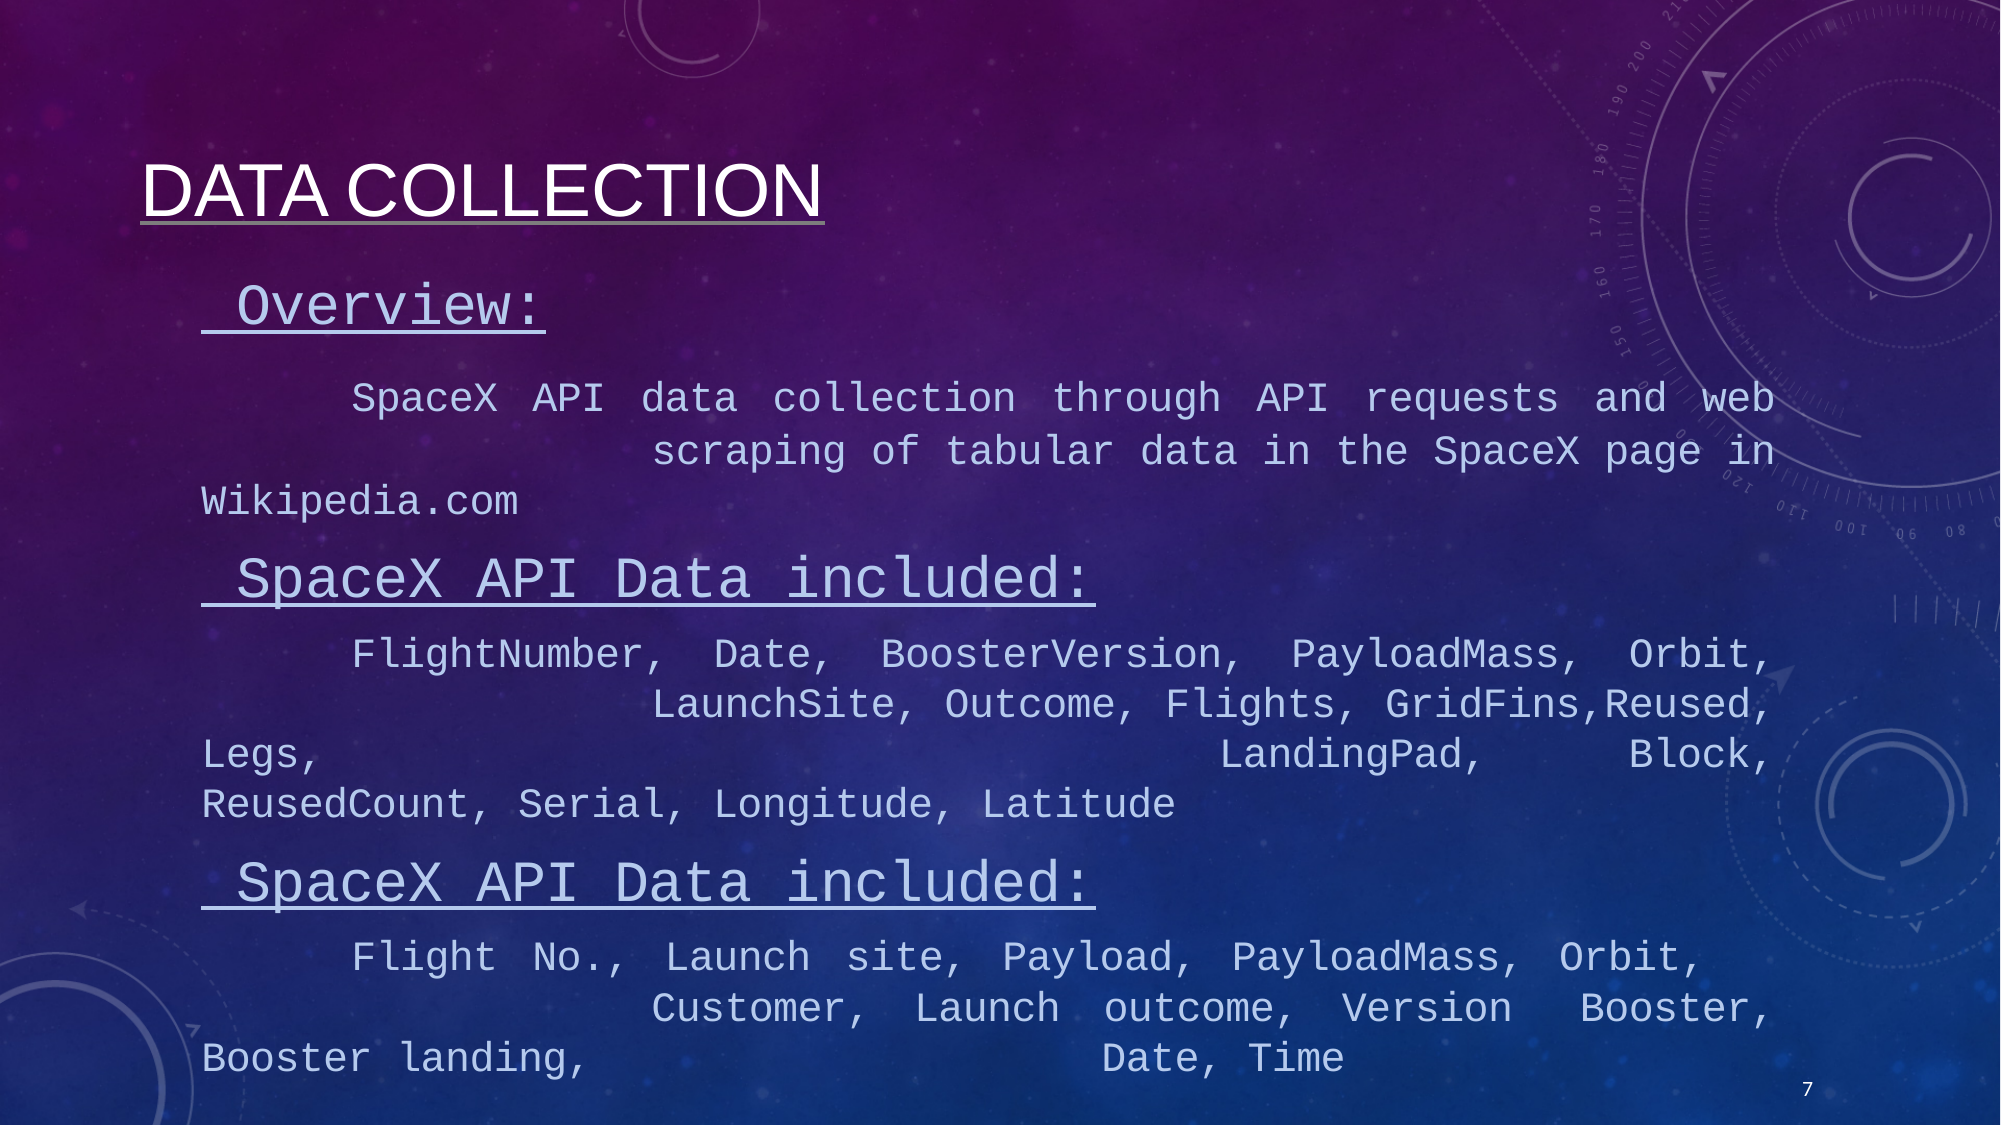

# data collection
 Overview:
			SpaceX API data collection through API requests and web 					scraping of tabular data in the SpaceX page in Wikipedia.com
 SpaceX API Data included:
			FlightNumber, Date, BoosterVersion, PayloadMass, Orbit, 					LaunchSite, Outcome, Flights, GridFins,Reused, Legs, 						LandingPad, Block, ReusedCount, Serial, Longitude, Latitude
 SpaceX API Data included:
			Flight No., Launch site, Payload, PayloadMass, Orbit, 						Customer, Launch outcome, Version  Booster, Booster landing, 				Date, Time
7